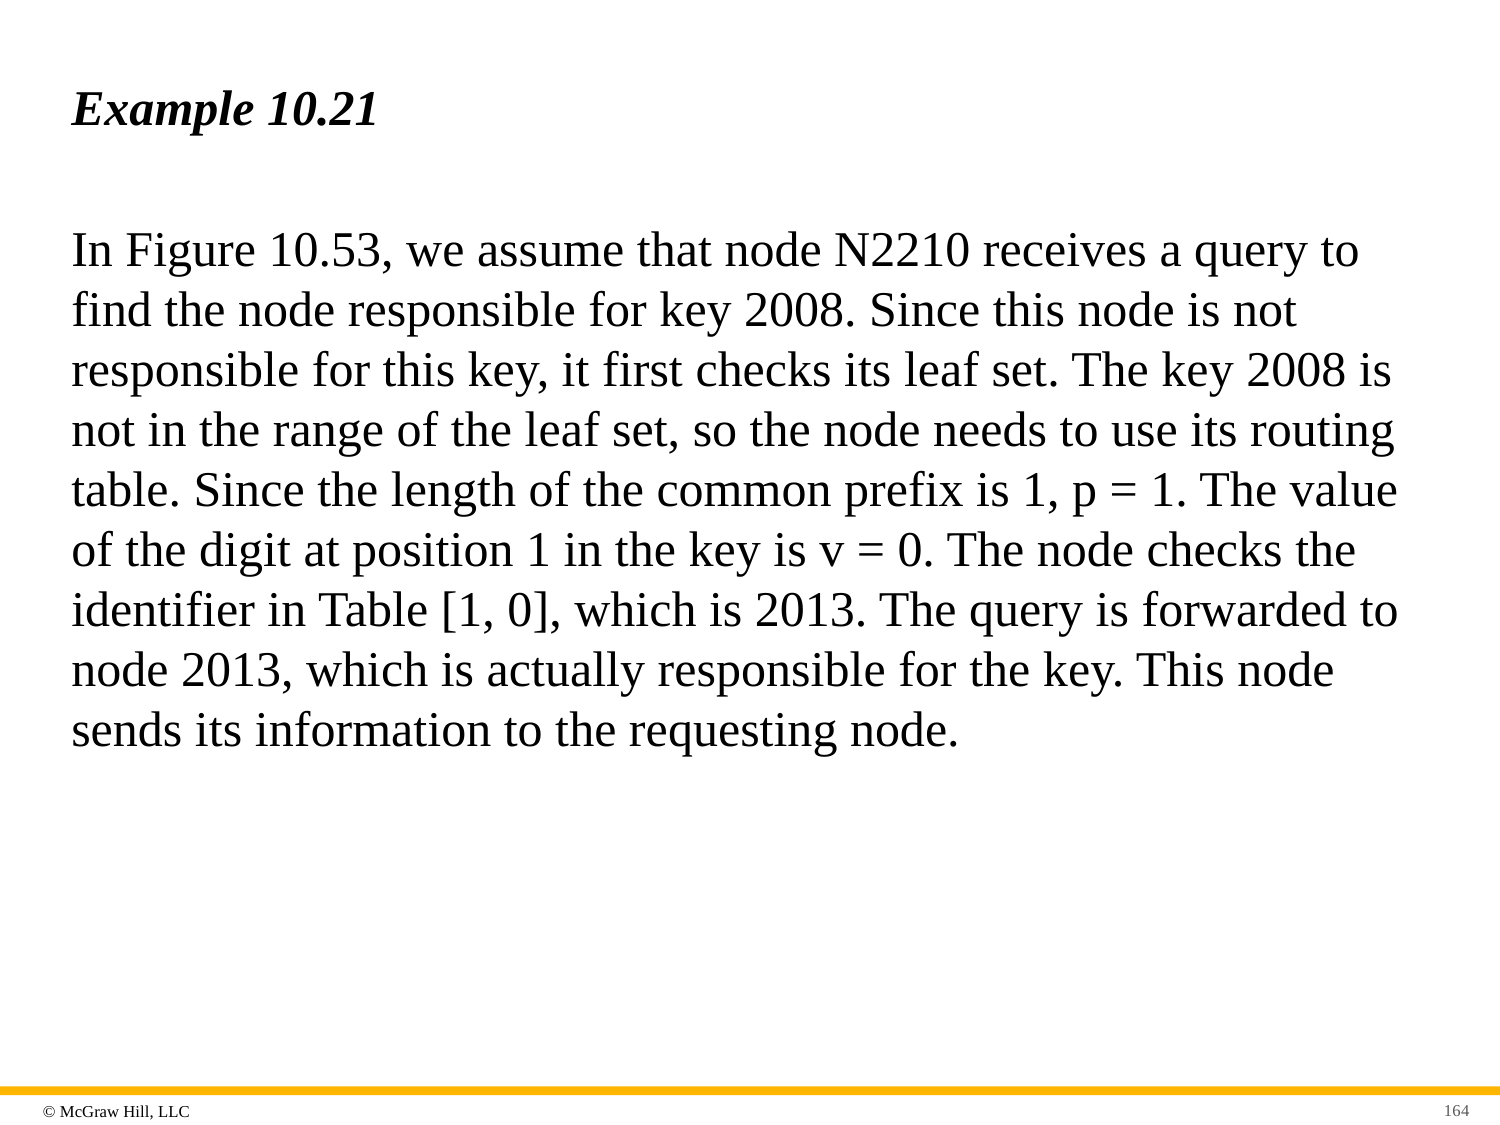

# Example 10.21
In Figure 10.53, we assume that node N2210 receives a query to find the node responsible for key 2008. Since this node is not responsible for this key, it first checks its leaf set. The key 2008 is not in the range of the leaf set, so the node needs to use its routing table. Since the length of the common prefix is 1, p = 1. The value of the digit at position 1 in the key is v = 0. The node checks the identifier in Table [1, 0], which is 2013. The query is forwarded to node 2013, which is actually responsible for the key. This node sends its information to the requesting node.
164